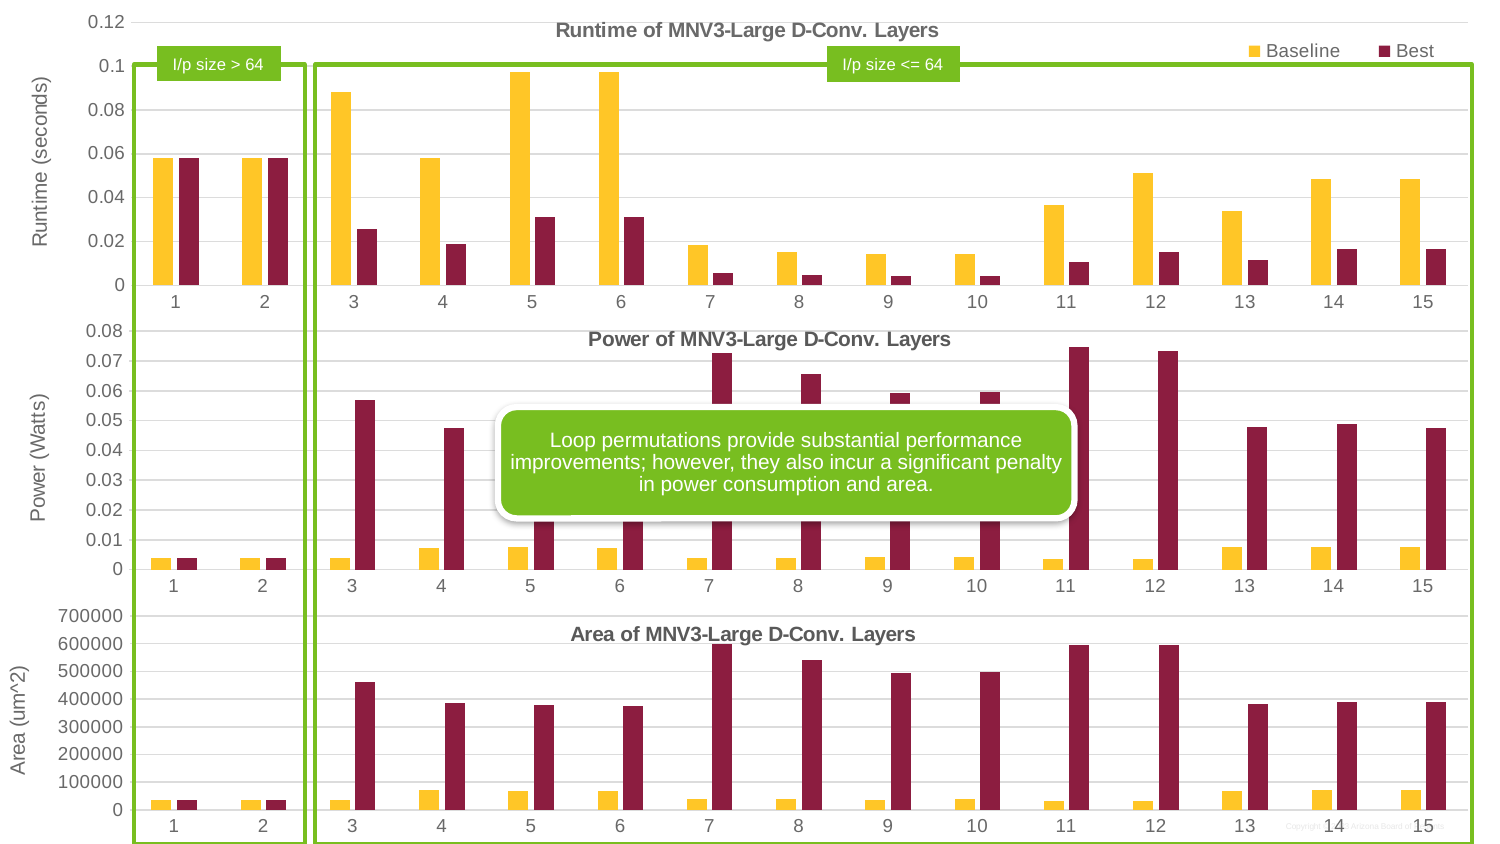

### Chart: Runtime of MNV3-Large D-Conv. Layers

| Category |  |  |
|---|---|---|
I/p size > 64
I/p size <= 64

### Chart: Power of MNV3-Large D-Conv. Layers

| Category |  |  |
|---|---|---|
Loop permutations provide substantial performance improvements; however, they also incur a significant penalty in power consumption and area.

### Chart: Area of MNV3-Large D-Conv. Layers

| Category |  |  |
|---|---|---|